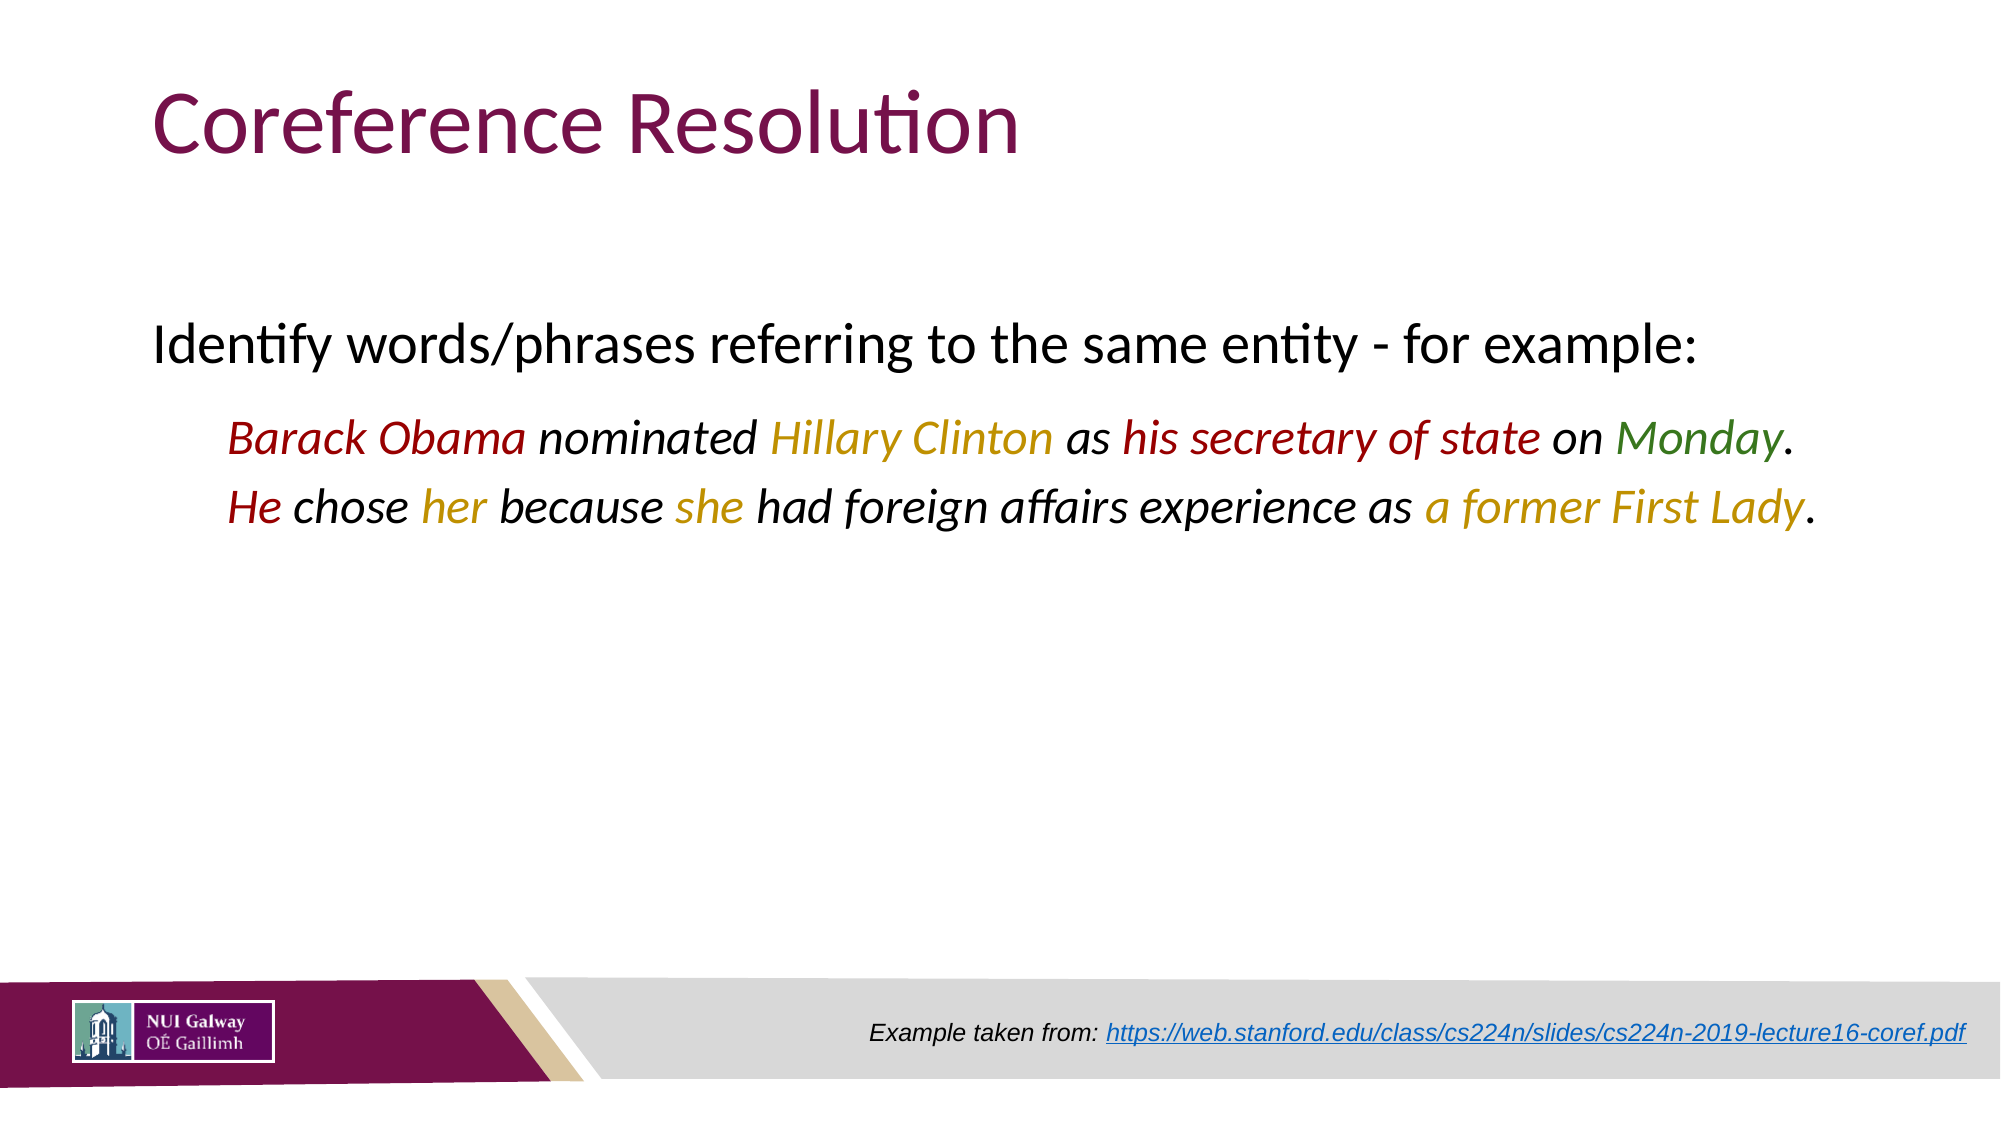

# Coreference Resolution
Identify words/phrases referring to the same entity - for example:
Barack Obama nominated Hillary Clinton as his secretary of state on Monday. He chose her because she had foreign affairs experience as a former First Lady.

Example taken from: https://web.stanford.edu/class/cs224n/slides/cs224n-2019-lecture16-coref.pdf